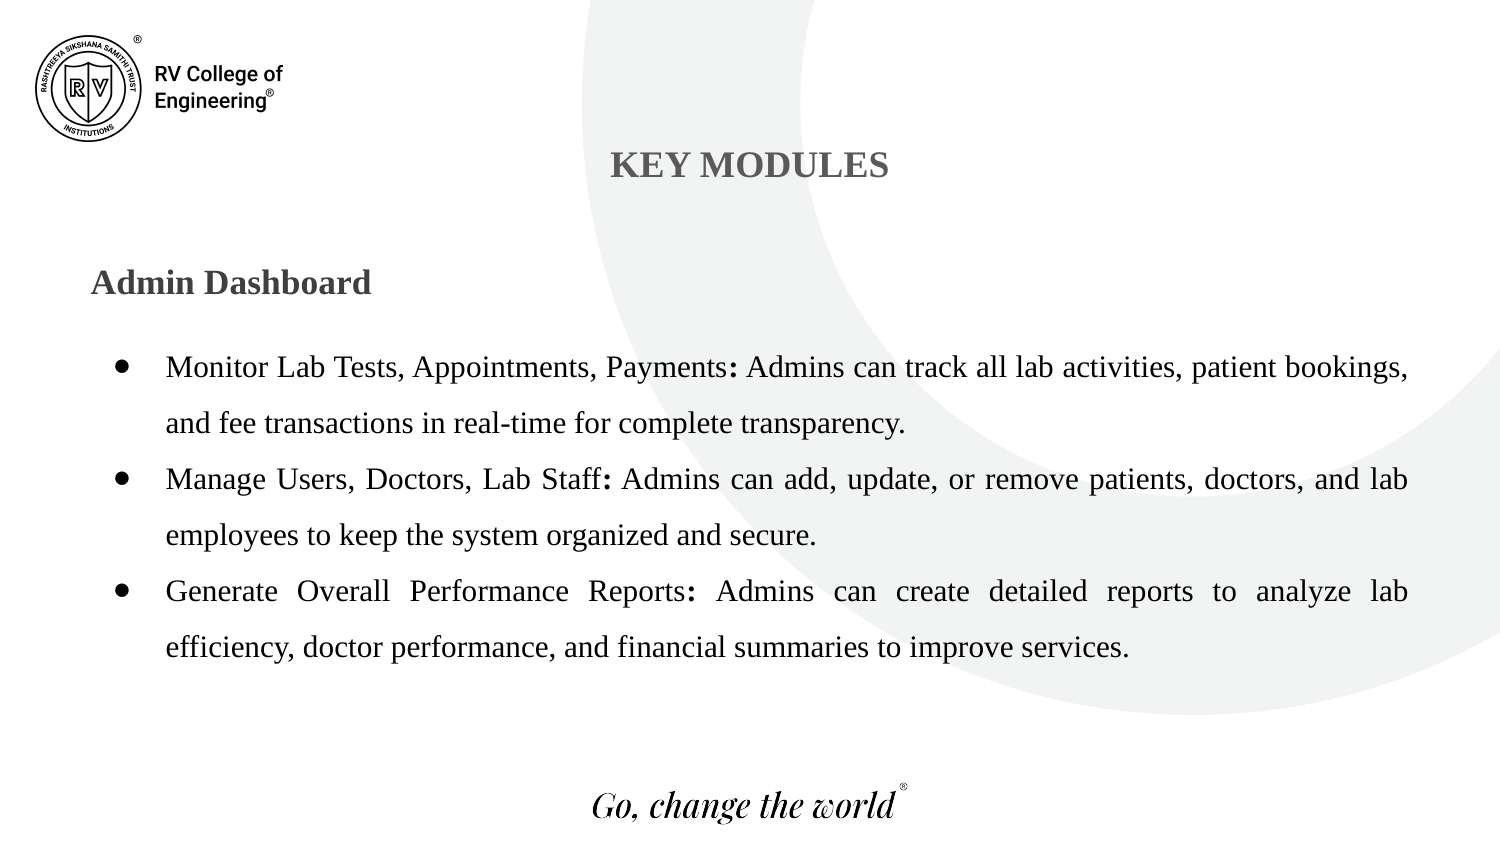

KEY MODULES

Admin Dashboard
Monitor Lab Tests, Appointments, Payments: Admins can track all lab activities, patient bookings, and fee transactions in real-time for complete transparency.
Manage Users, Doctors, Lab Staff: Admins can add, update, or remove patients, doctors, and lab employees to keep the system organized and secure.
Generate Overall Performance Reports: Admins can create detailed reports to analyze lab efficiency, doctor performance, and financial summaries to improve services.